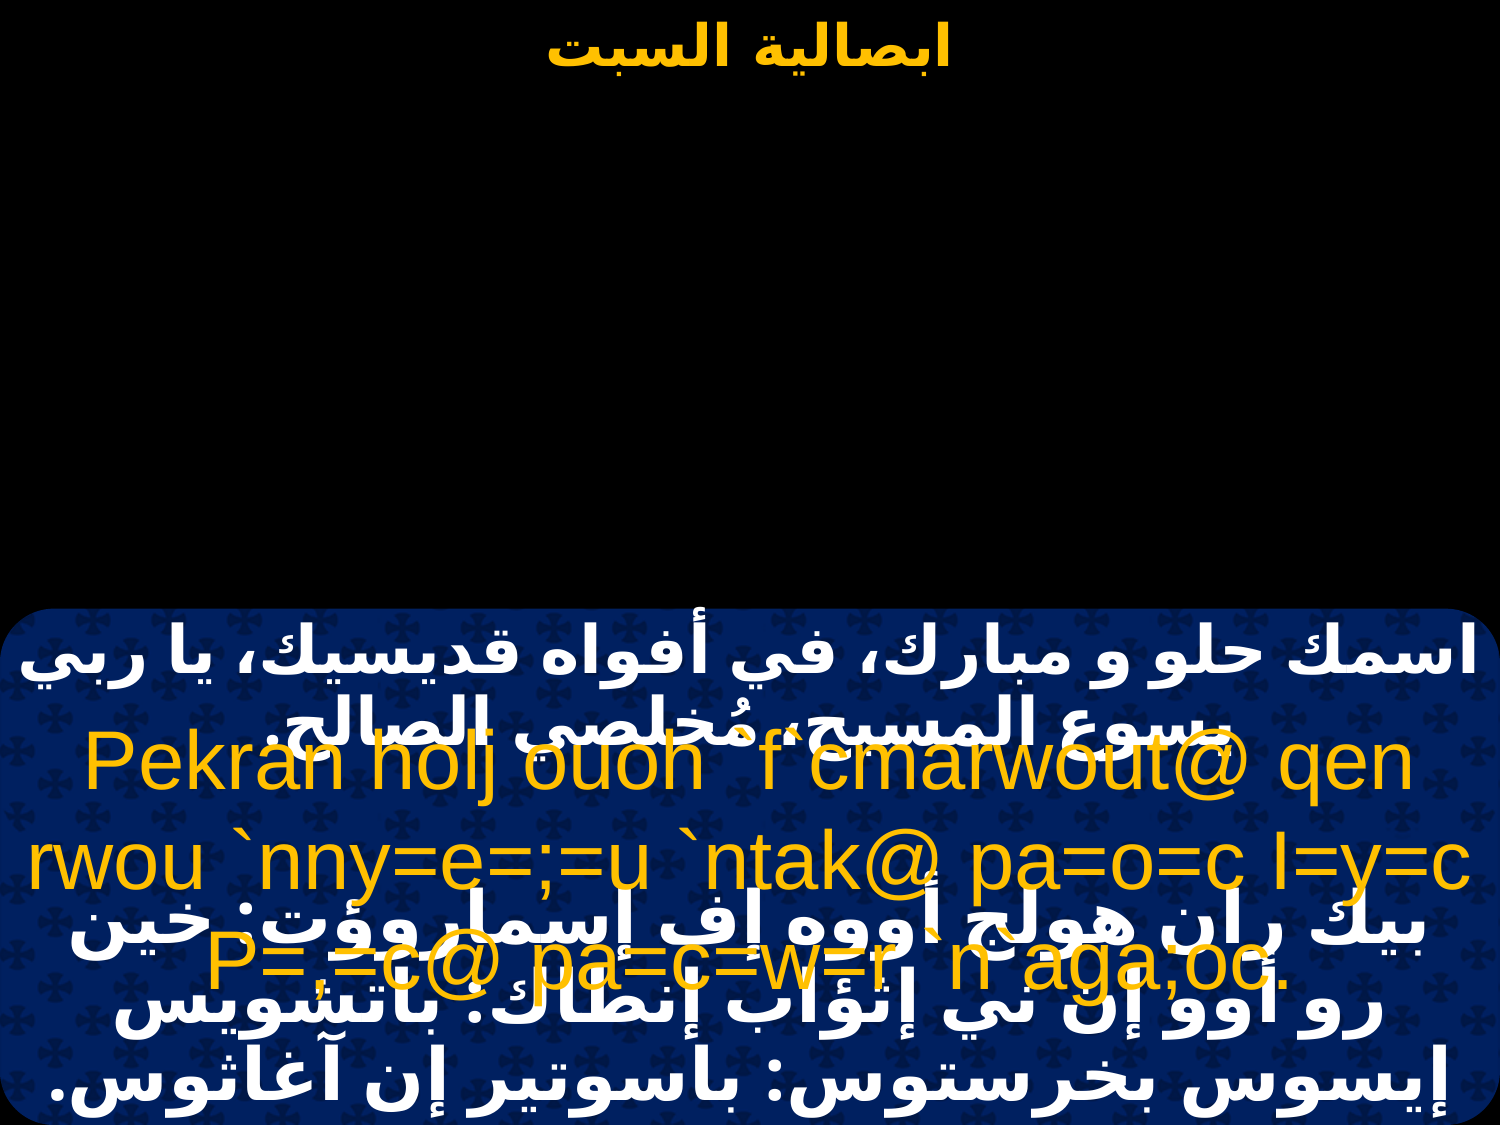

#
اسمك حلو و مبارك، في أفواه قديسيك، يا ربي يسوع المسيح، مُخلصي الصالح.
Pekran holj ouoh `f`cmarwout@ qen rwou `nny=e=;=u `ntak@ pa=o=c I=y=c P=,=c@ pa=c=w=r `n`aga;oc.
بيك ران هولج أووه إف إسماروؤت: خين رو أوو إن ني إثؤاب إنطاك: باتشويس إيسوس بخرستوس: باسوتير إن آغاثوس.